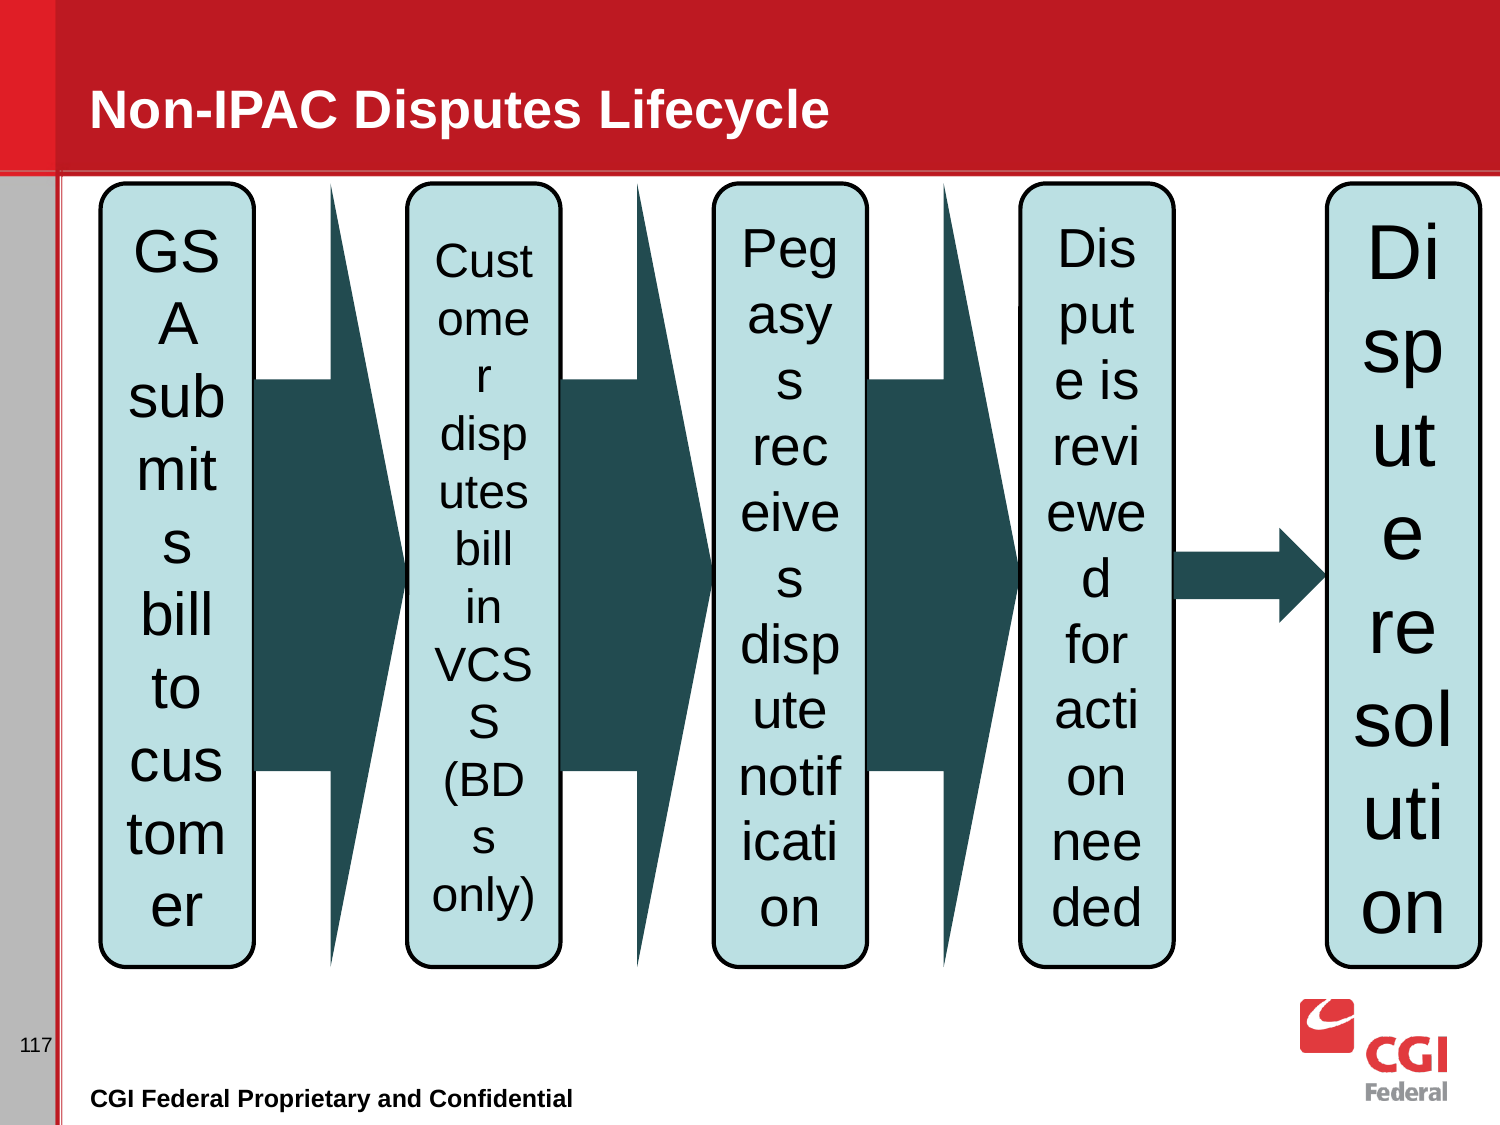

# Non-IPAC Disputes Lifecycle
GSA submits bill to customer
Customer disputes bill in VCSS (BDs only)
Pegasys receives dispute notification
Dispute is reviewed for action needed
Dispute resolution
117
CGI Federal Proprietary and Confidential